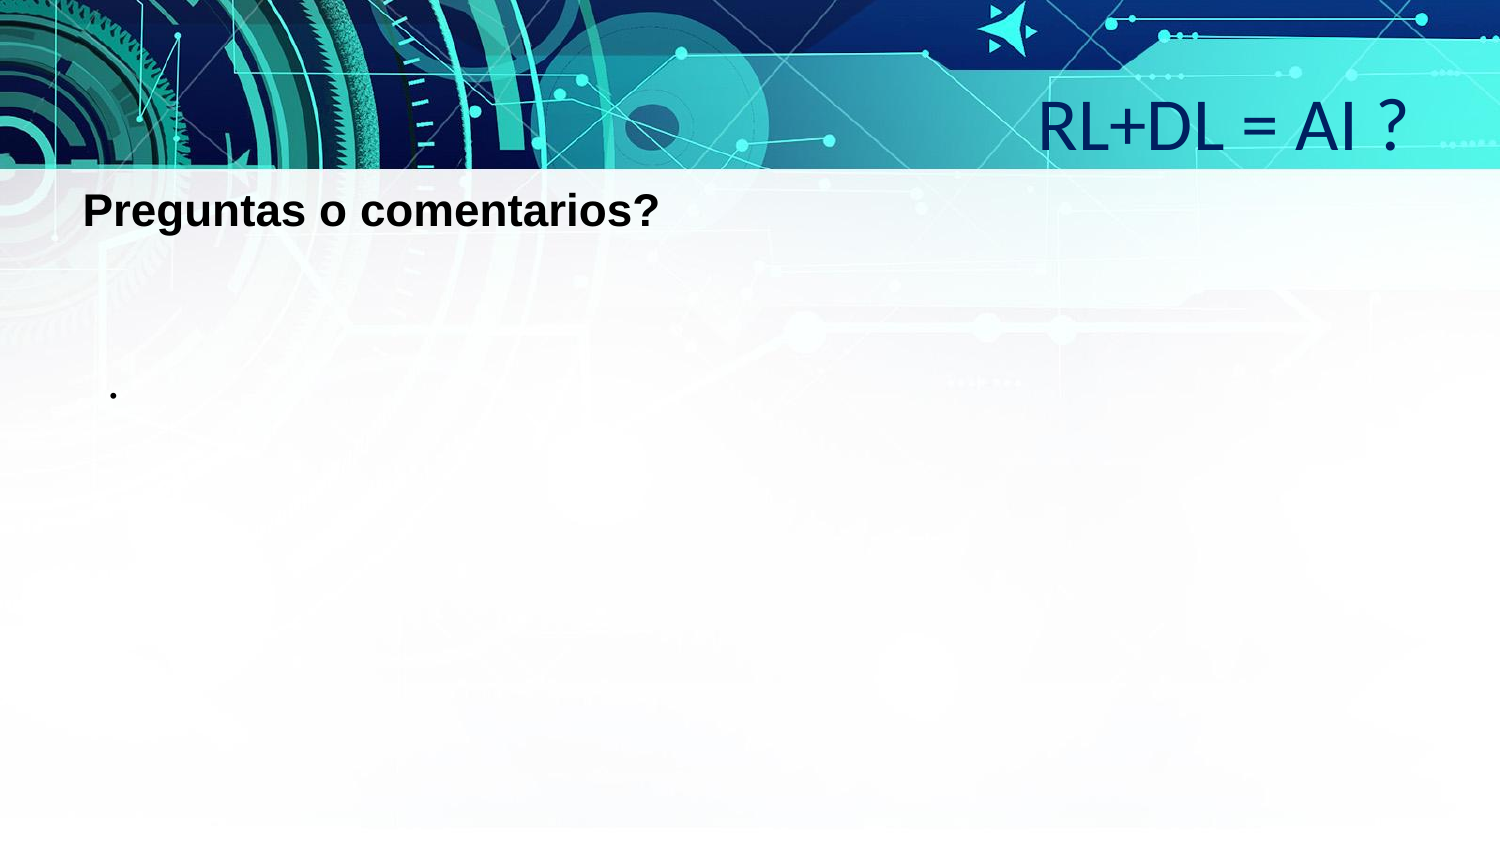

RL+DL = AI ?
Preguntas o comentarios?